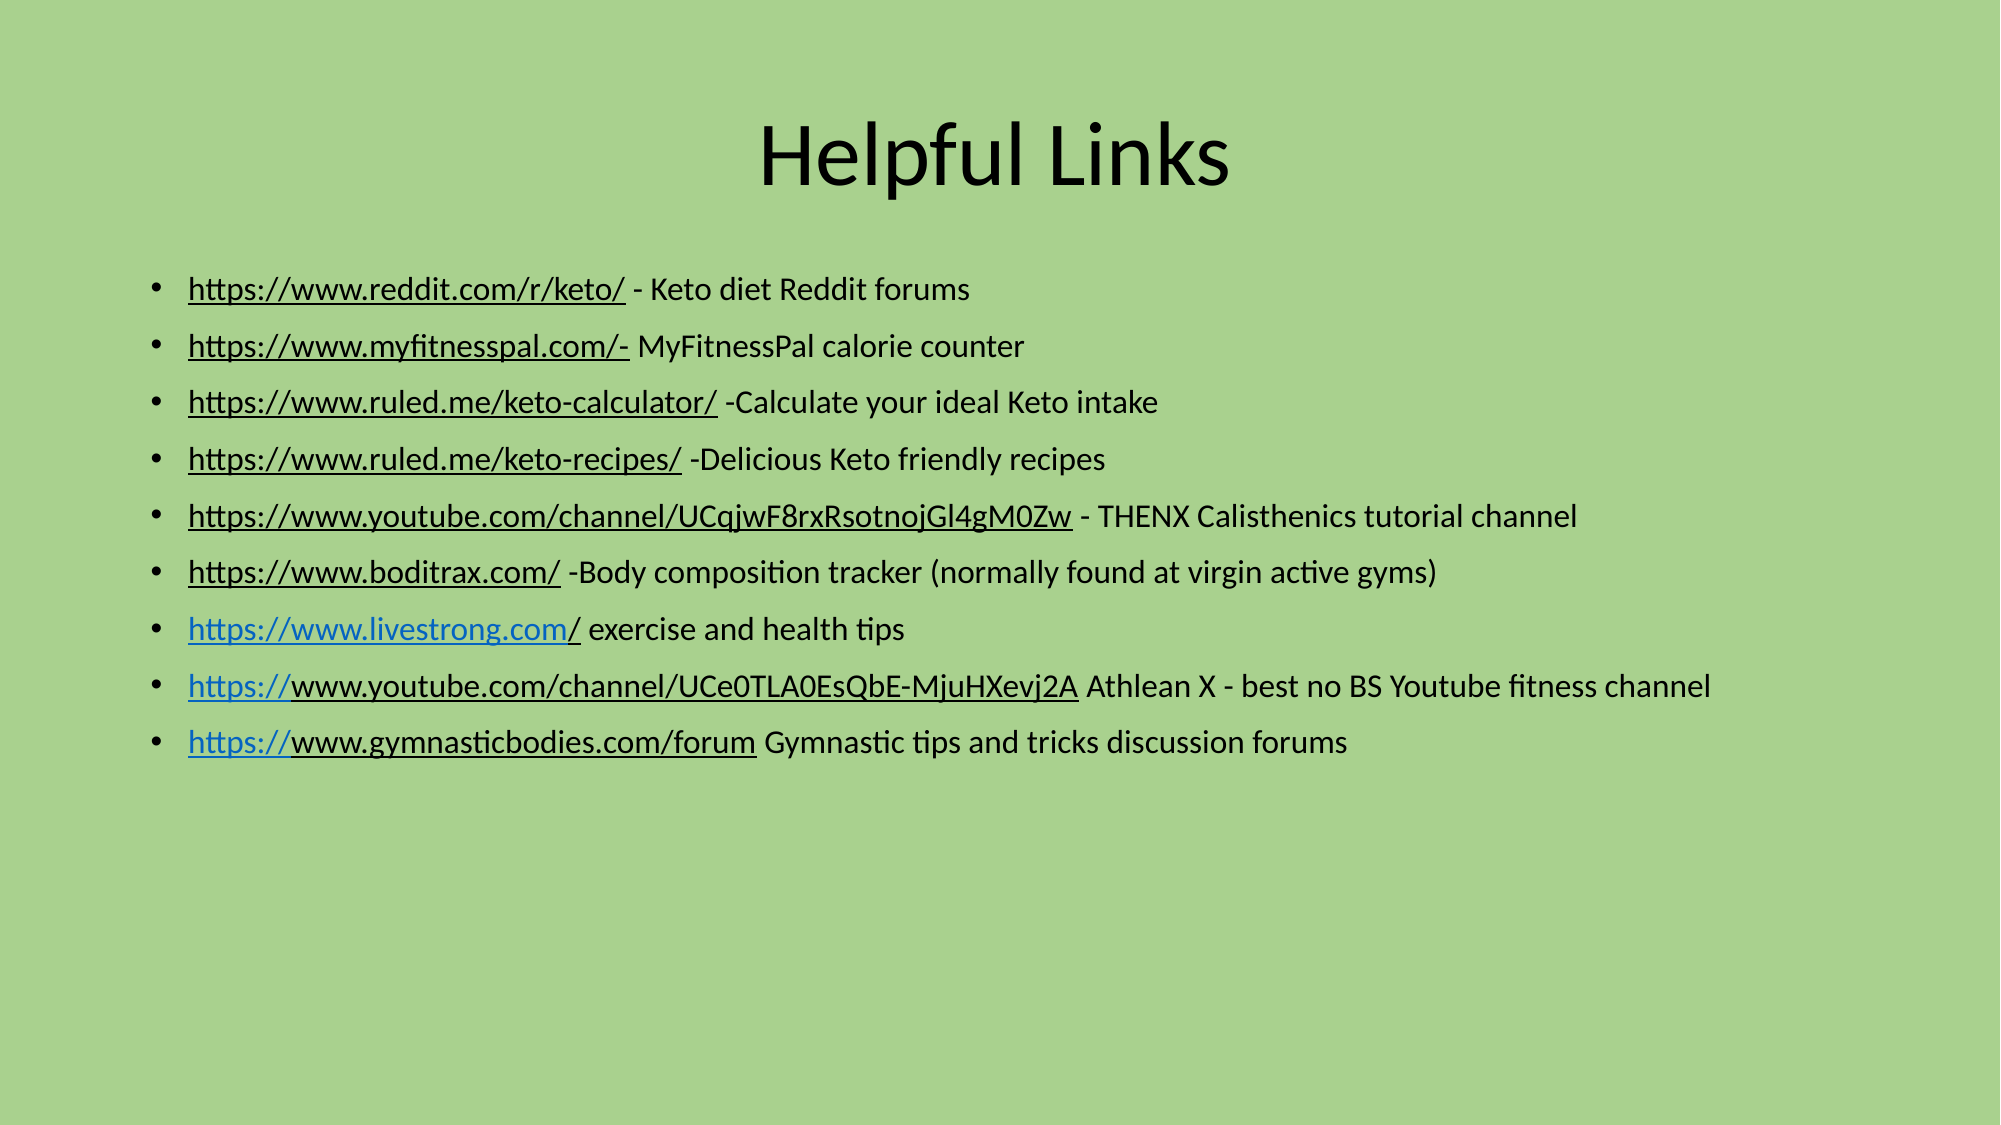

# Helpful Links
https://www.reddit.com/r/keto/ - Keto diet Reddit forums
https://www.myfitnesspal.com/- MyFitnessPal calorie counter
https://www.ruled.me/keto-calculator/ -Calculate your ideal Keto intake
https://www.ruled.me/keto-recipes/ -Delicious Keto friendly recipes
https://www.youtube.com/channel/UCqjwF8rxRsotnojGl4gM0Zw - THENX Calisthenics tutorial channel
https://www.boditrax.com/ -Body composition tracker (normally found at virgin active gyms)
https://www.livestrong.com/ exercise and health tips
https://www.youtube.com/channel/UCe0TLA0EsQbE-MjuHXevj2A Athlean X - best no BS Youtube fitness channel
https://www.gymnasticbodies.com/forum Gymnastic tips and tricks discussion forums